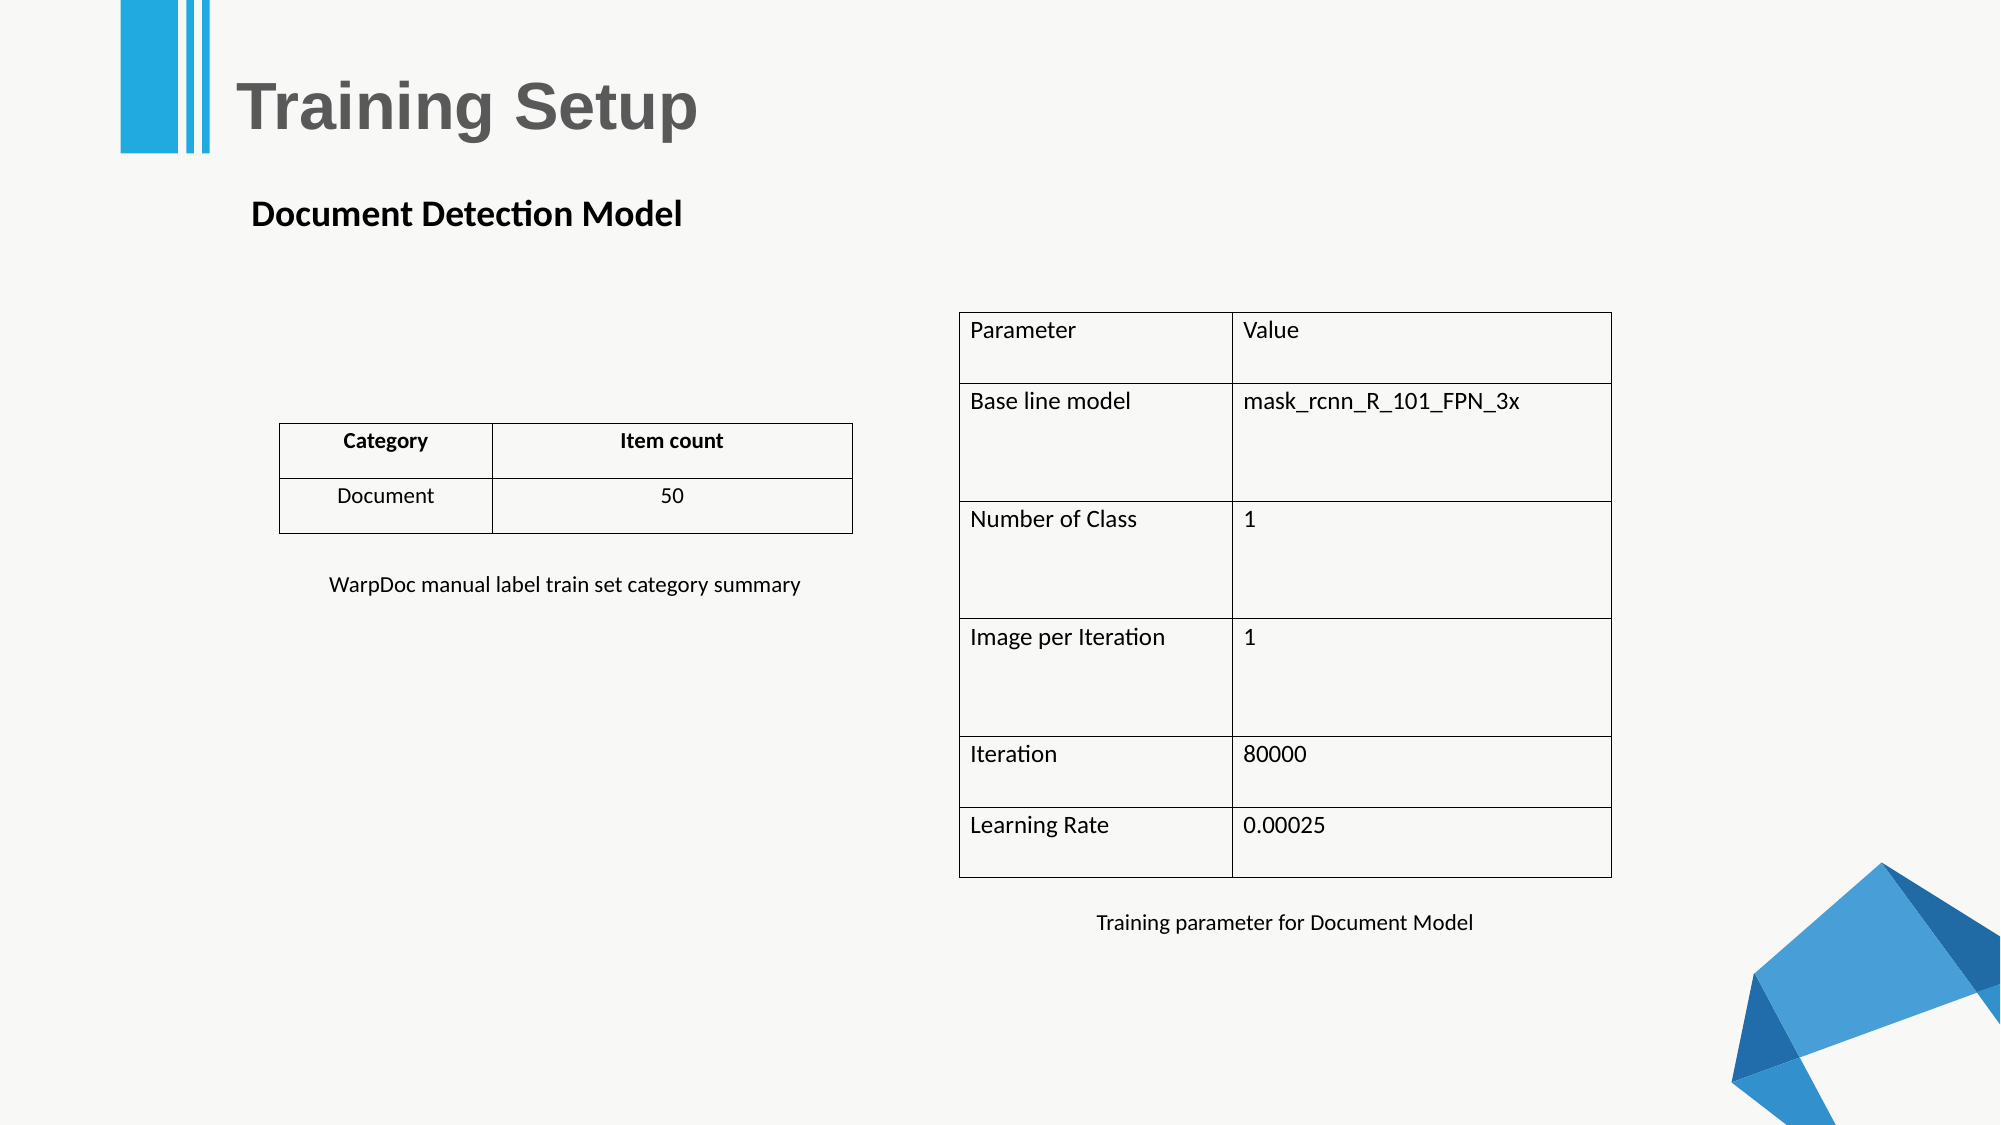

Training Setup

Document Detection Model

| Parameter | Value |
| --- | --- |
| Base line model | mask\_rcnn\_R\_101\_FPN\_3x |
| Number of Class | 1 |
| Image per Iteration | 1 |
| Iteration | 80000 |
| Learning Rate | 0.00025 |
| Category | Item count |
| --- | --- |
| Document | 50 |
WarpDoc manual label train set category summary
Training parameter for Document Model